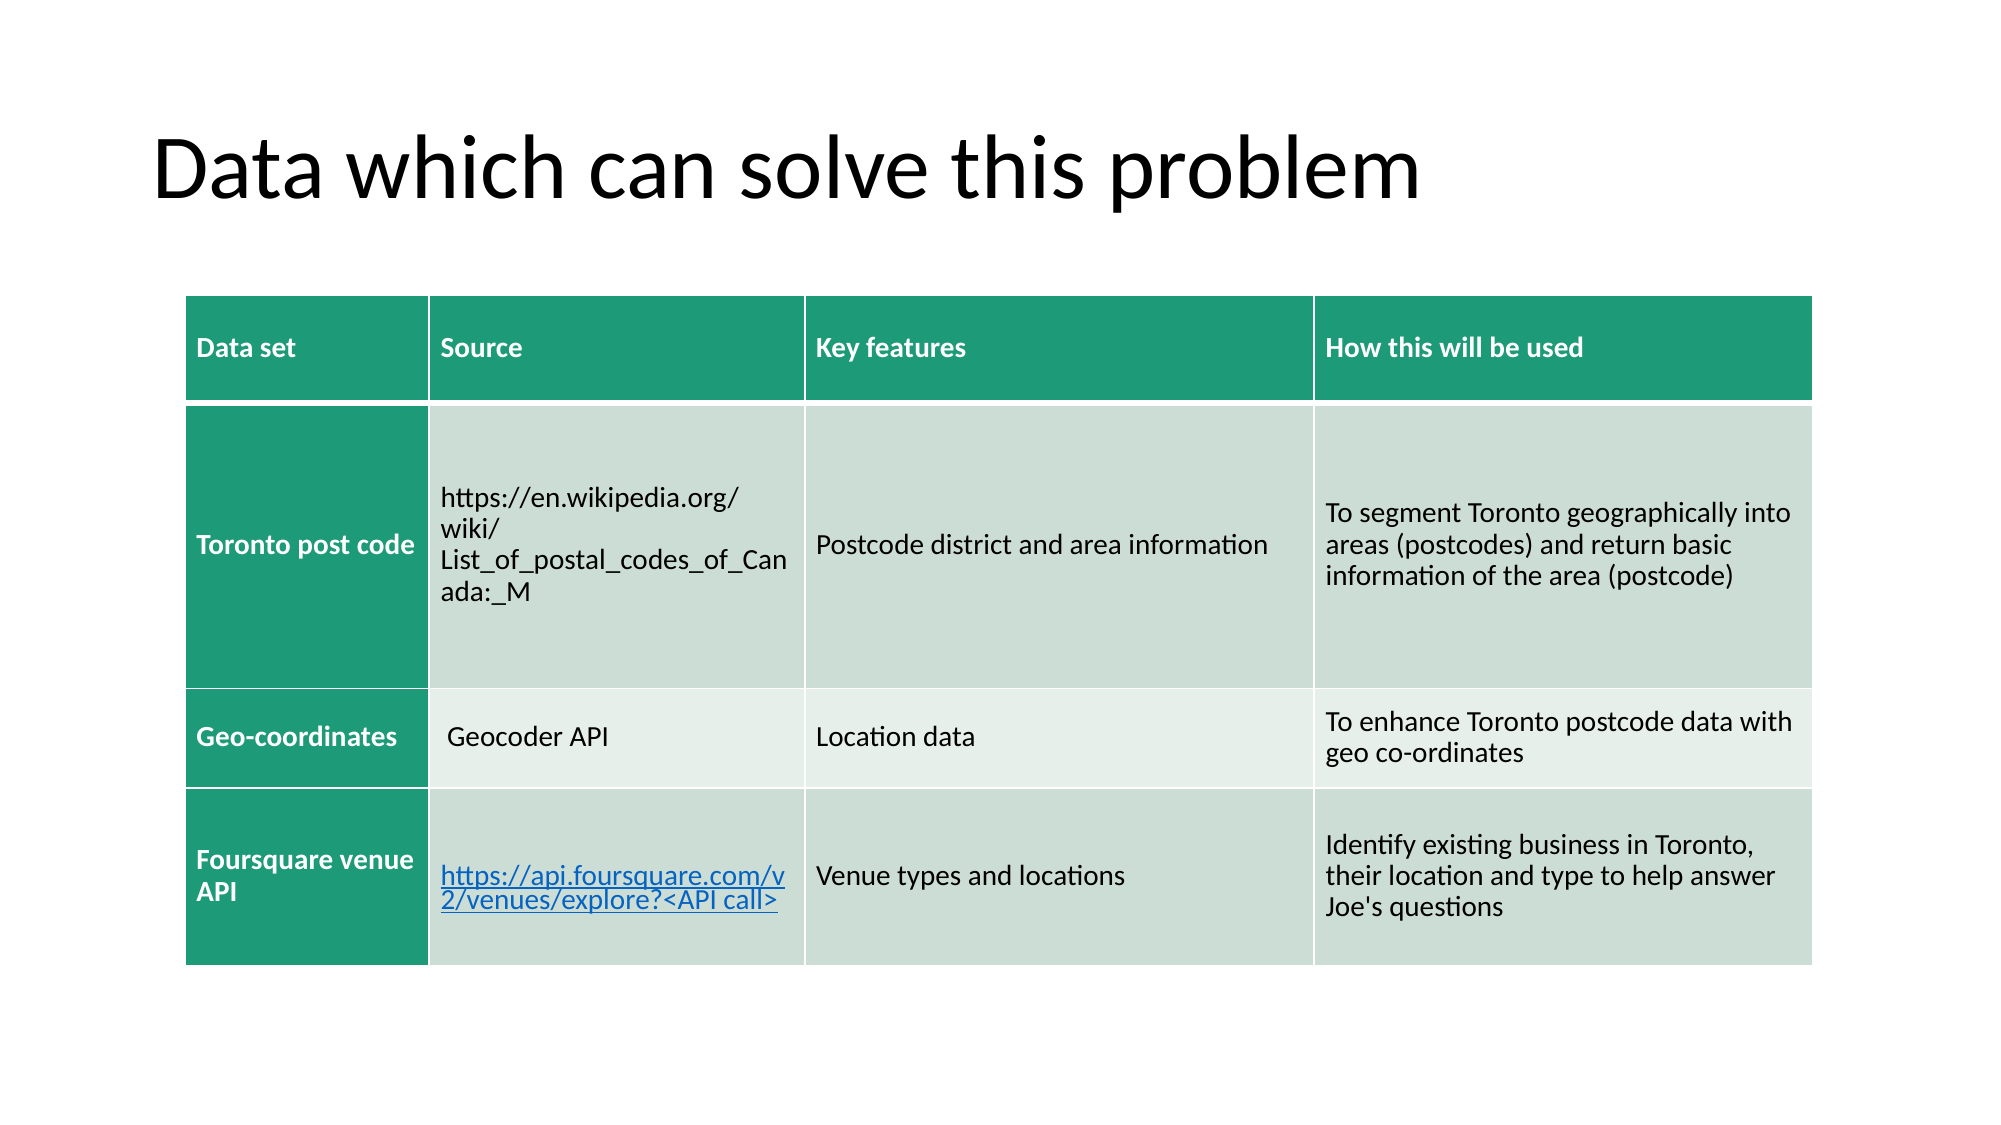

# Data which can solve this problem
| Data set | Source | Key features | How this will be used |
| --- | --- | --- | --- |
| Toronto post code | https://en.wikipedia.org/wiki/List\_of\_postal\_codes\_of\_Canada:\_M | Postcode district and area information | To segment Toronto geographically into areas (postcodes) and return basic information of the area (postcode) |
| Geo-coordinates | Geocoder API | Location data | To enhance Toronto postcode data with geo co-ordinates |
| Foursquare venue API | https://api.foursquare.com/v2/venues/explore?<API call> | Venue types and locations | Identify existing business in Toronto, their location and type to help answer Joe's questions |